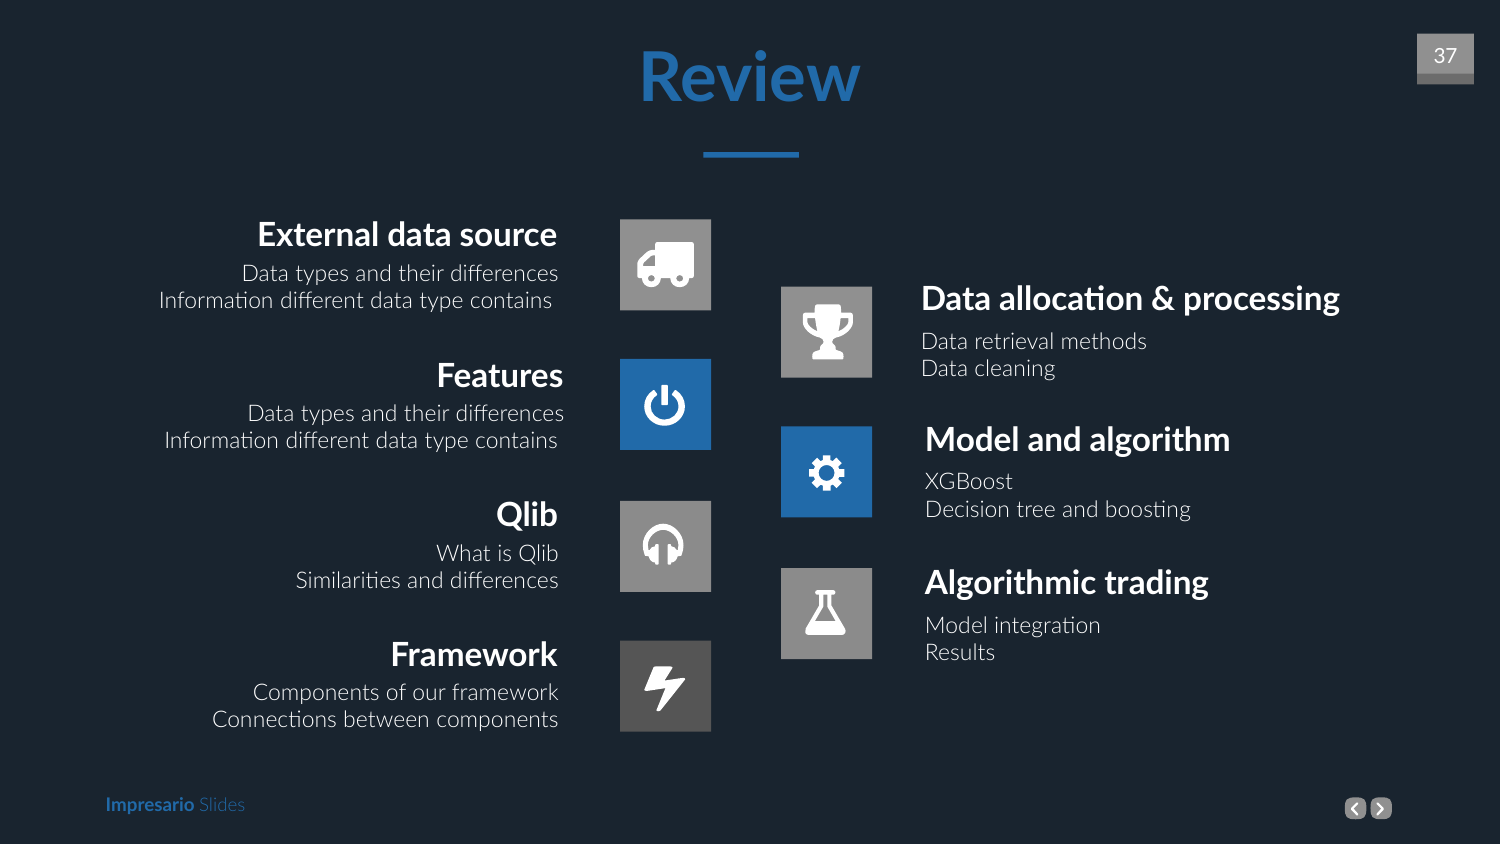

Review

External data source
Data types and their differences
Information different data type contains

Data allocation & processing
Data retrieval methods
Data cleaning

Features
Data types and their differences
Information different data type contains

Model and algorithm
XGBoost
Decision tree and boosting

Qlib
What is Qlib
Similarities and differences

Algorithmic trading
Model integration
Results

Framework
Components of our framework
Connections between components